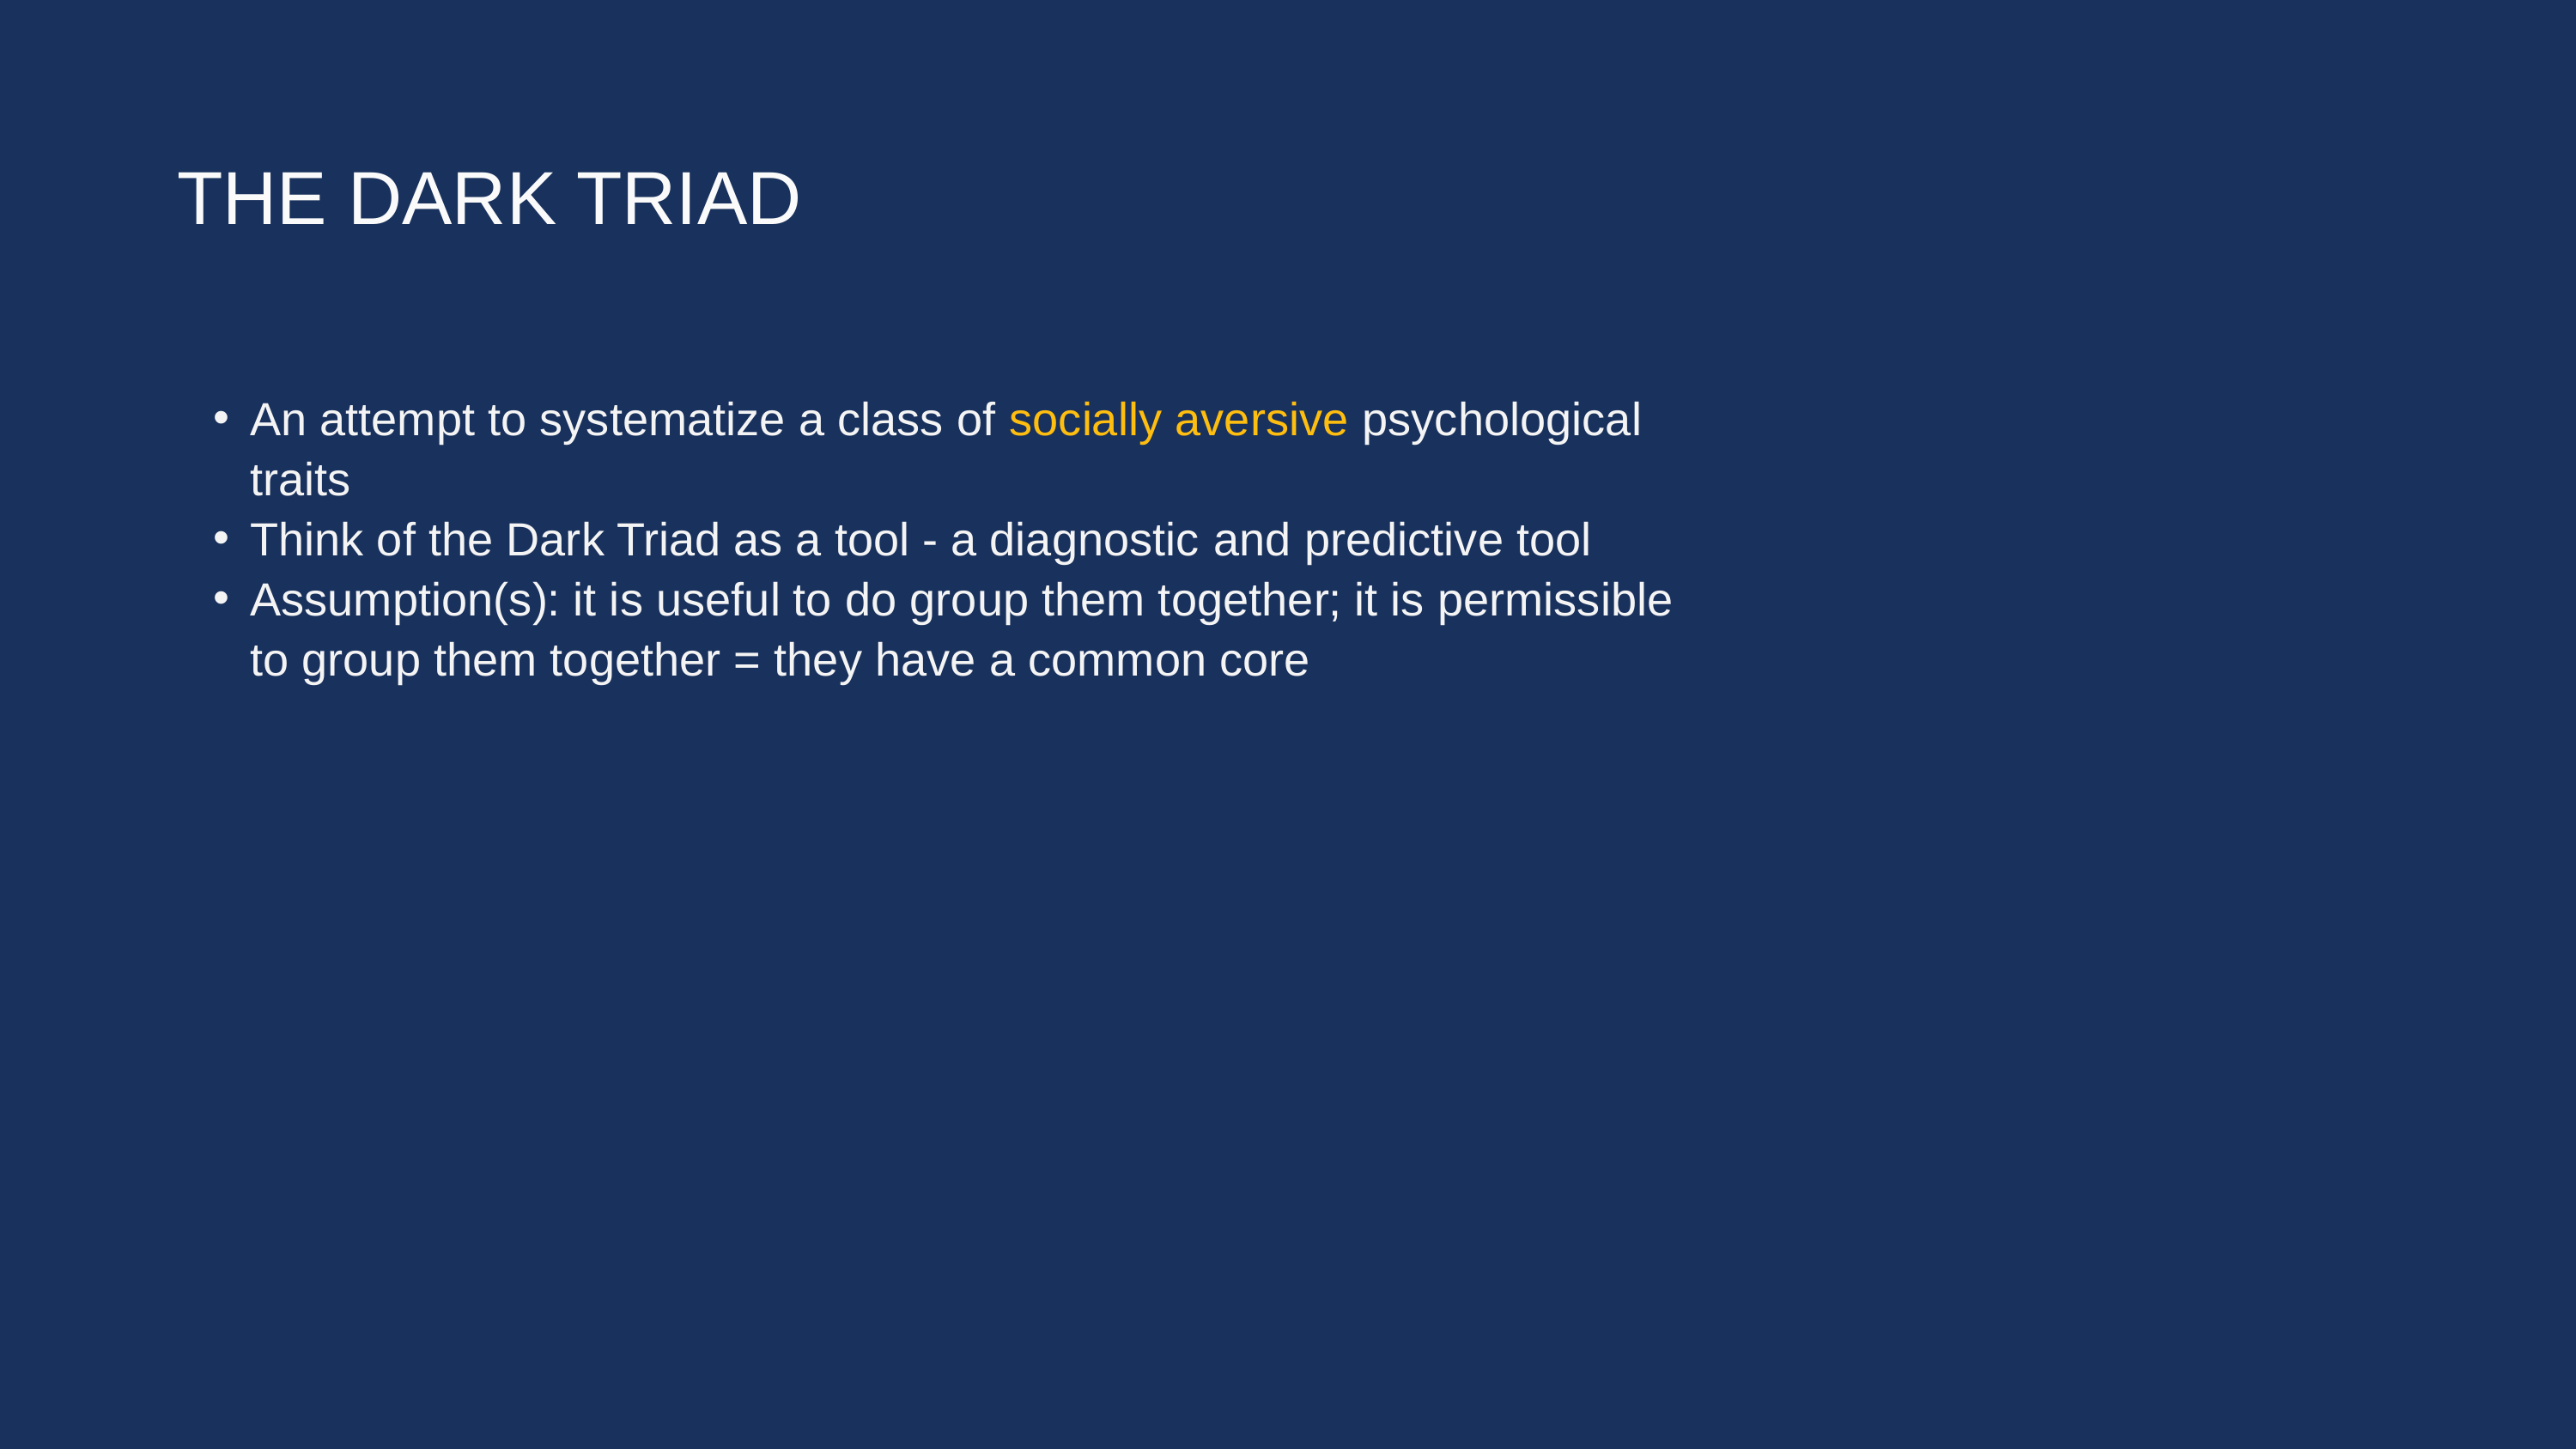

THE DARK TRIAD
An attempt to systematize a class of socially aversive psychological traits
Think of the Dark Triad as a tool - a diagnostic and predictive tool
Assumption(s): it is useful to do group them together; it is permissible to group them together = they have a common core